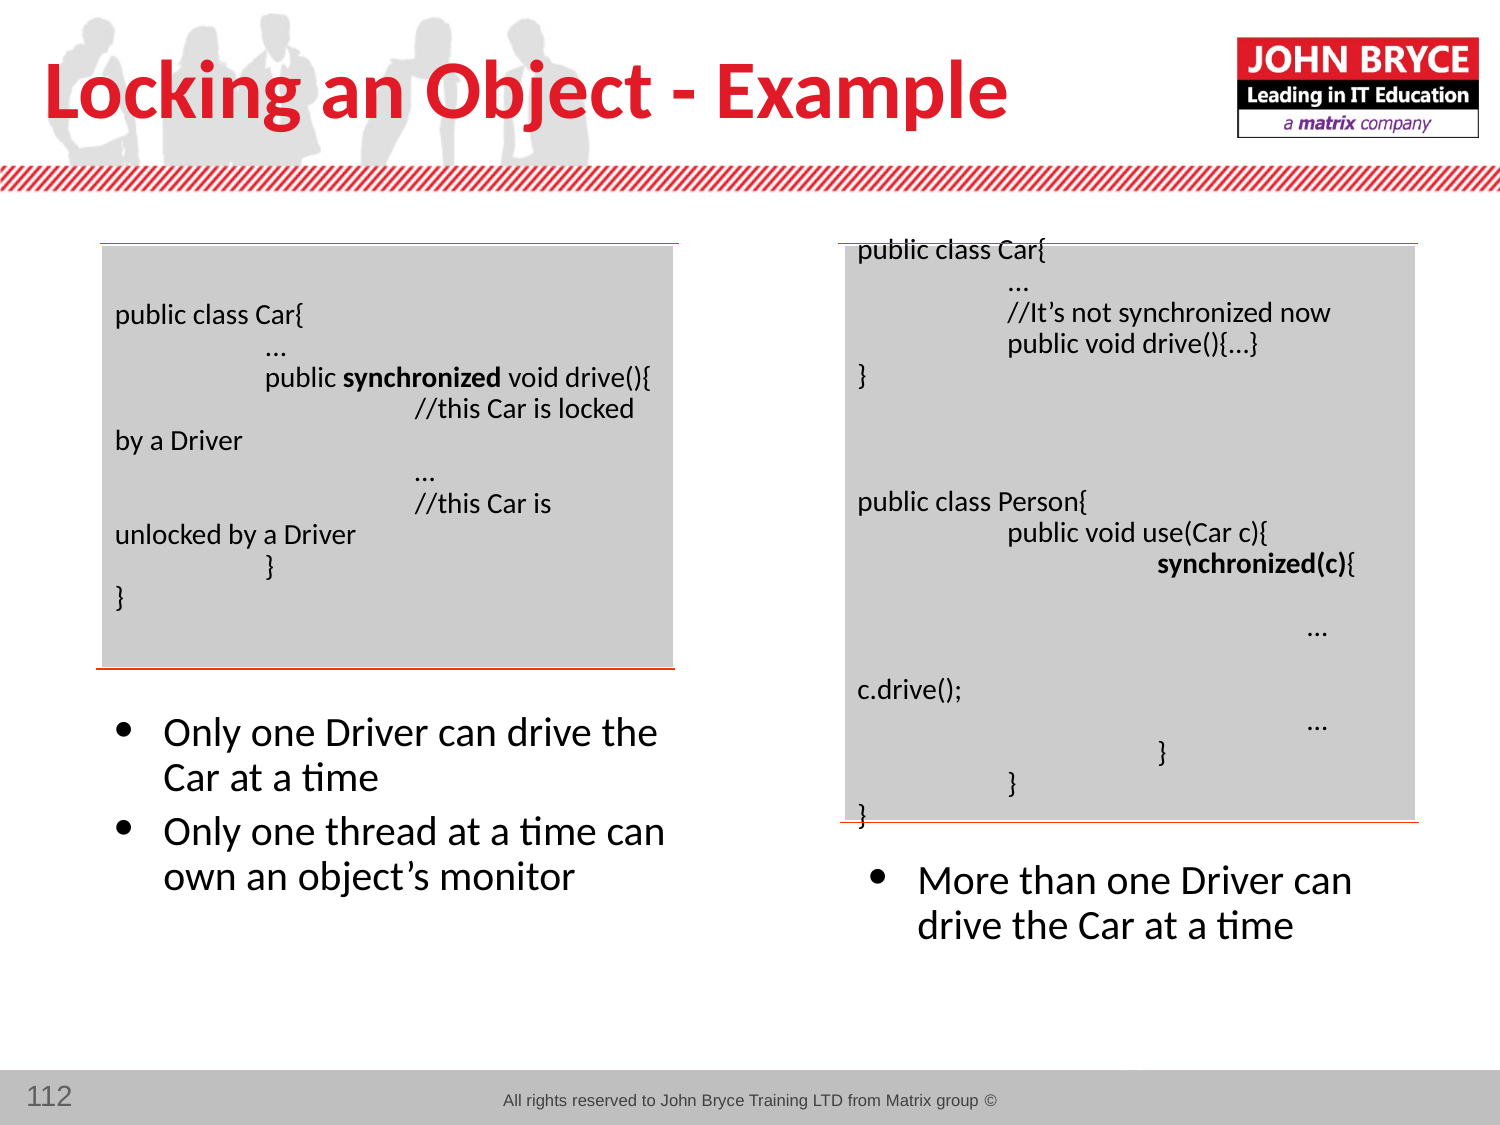

# Locking an Object - Example
public class Car{
	...
	public synchronized void drive(){
		//this Car is locked by a Driver
		…
		//this Car is unlocked by a Driver
	}
}
public class Car{
	...
	//It’s not synchronized now
	public void drive(){…}
}

public class Person{
	public void use(Car c){
		synchronized(c){
			…
			c.drive();
			…
		}
	}
}
Only one Driver can drive the Car at a time
Only one thread at a time can own an object’s monitor
More than one Driver can drive the Car at a time